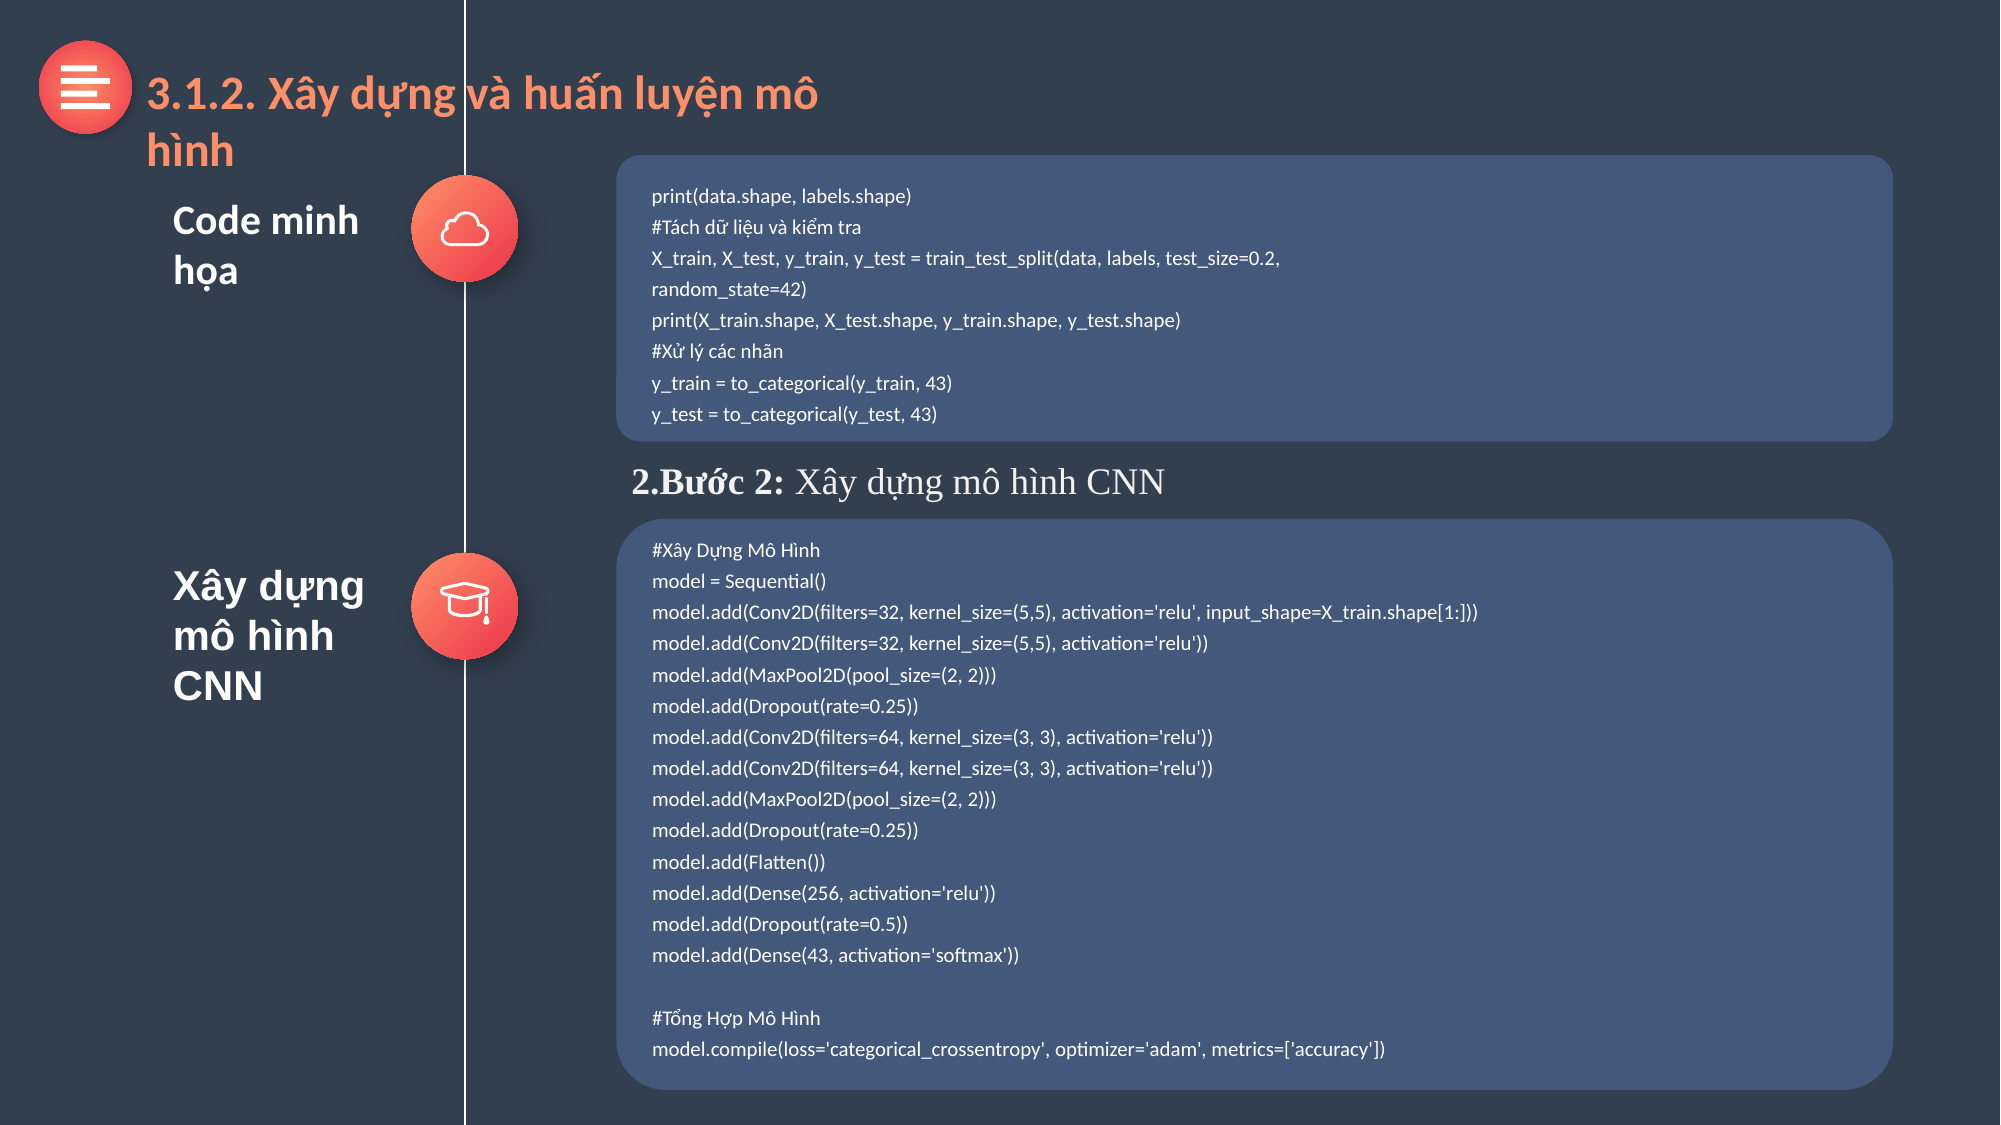

3.1.2. Xây dựng và huấn luyện mô hình

print(data.shape, labels.shape)
#Tách dữ liệu và kiểm tra
X_train, X_test, y_train, y_test = train_test_split(data, labels, test_size=0.2, random_state=42)
print(X_train.shape, X_test.shape, y_train.shape, y_test.shape)
#Xử lý các nhãn
y_train = to_categorical(y_train, 43)
y_test = to_categorical(y_test, 43)

Code minh
họa
2.Bước 2: Xây dựng mô hình CNN

#Xây Dựng Mô Hình
model = Sequential()
model.add(Conv2D(filters=32, kernel_size=(5,5), activation='relu', input_shape=X_train.shape[1:]))
model.add(Conv2D(filters=32, kernel_size=(5,5), activation='relu'))
model.add(MaxPool2D(pool_size=(2, 2)))
model.add(Dropout(rate=0.25))
model.add(Conv2D(filters=64, kernel_size=(3, 3), activation='relu'))
model.add(Conv2D(filters=64, kernel_size=(3, 3), activation='relu'))
model.add(MaxPool2D(pool_size=(2, 2)))
model.add(Dropout(rate=0.25))
model.add(Flatten())
model.add(Dense(256, activation='relu'))
model.add(Dropout(rate=0.5))
model.add(Dense(43, activation='softmax'))

#Tổng Hợp Mô Hình
model.compile(loss='categorical_crossentropy', optimizer='adam', metrics=['accuracy'])

Xây dựng
mô hình
CNN